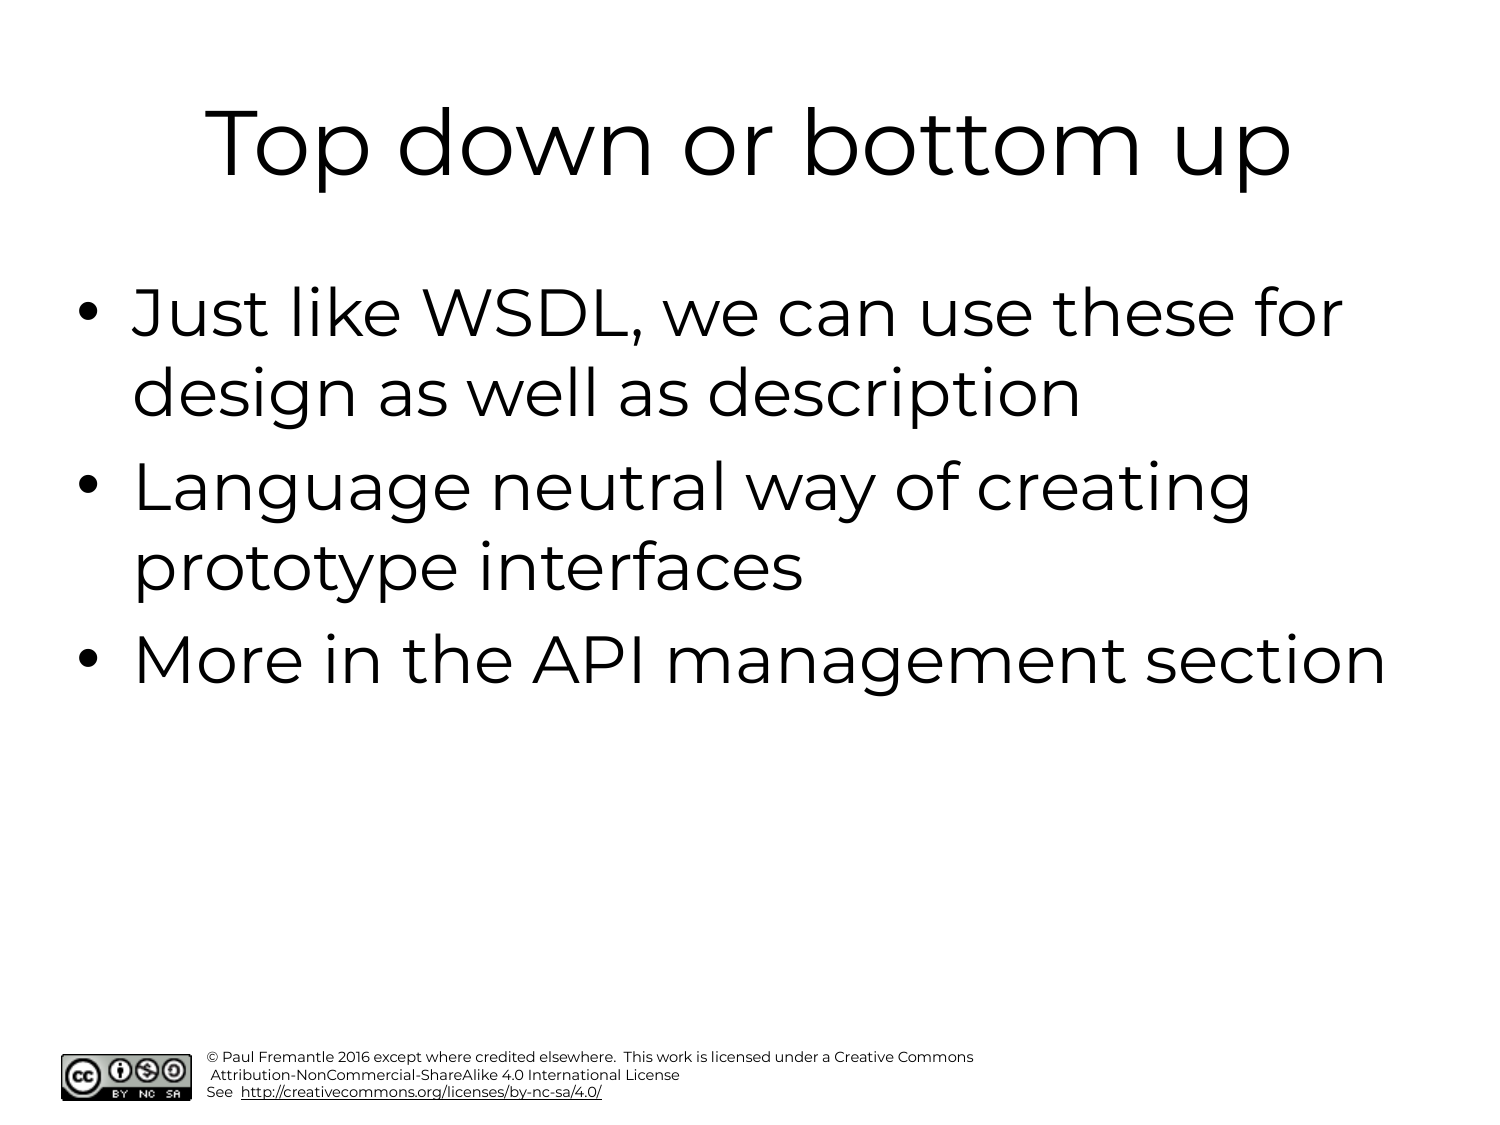

# Top down or bottom up
Just like WSDL, we can use these for design as well as description
Language neutral way of creating prototype interfaces
More in the API management section